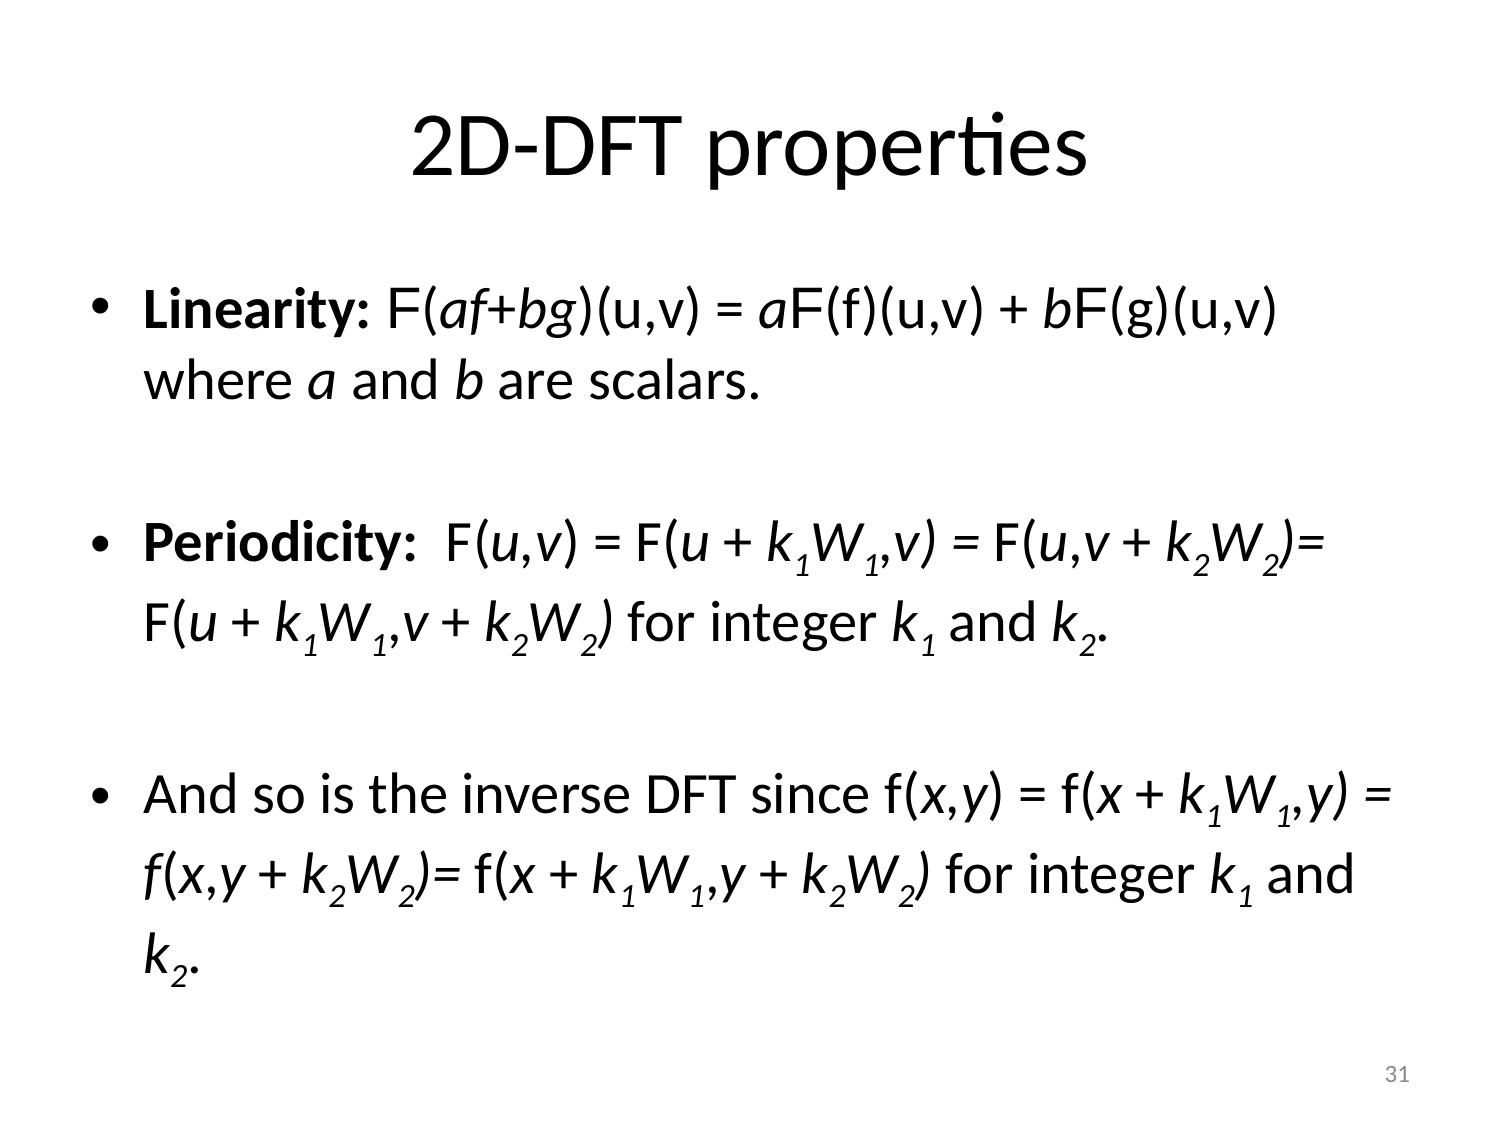

# 2D-DFT properties
Linearity: F(af+bg)(u,v) = aF(f)(u,v) + bF(g)(u,v) where a and b are scalars.

Periodicity:  F(u,v) = F(u + k1W1,v) = F(u,v + k2W2)= F(u + k1W1,v + k2W2) for integer k1 and k2.

And so is the inverse DFT since f(x,y) = f(x + k1W1,y) = f(x,y + k2W2)= f(x + k1W1,y + k2W2) for integer k1 and k2.

31